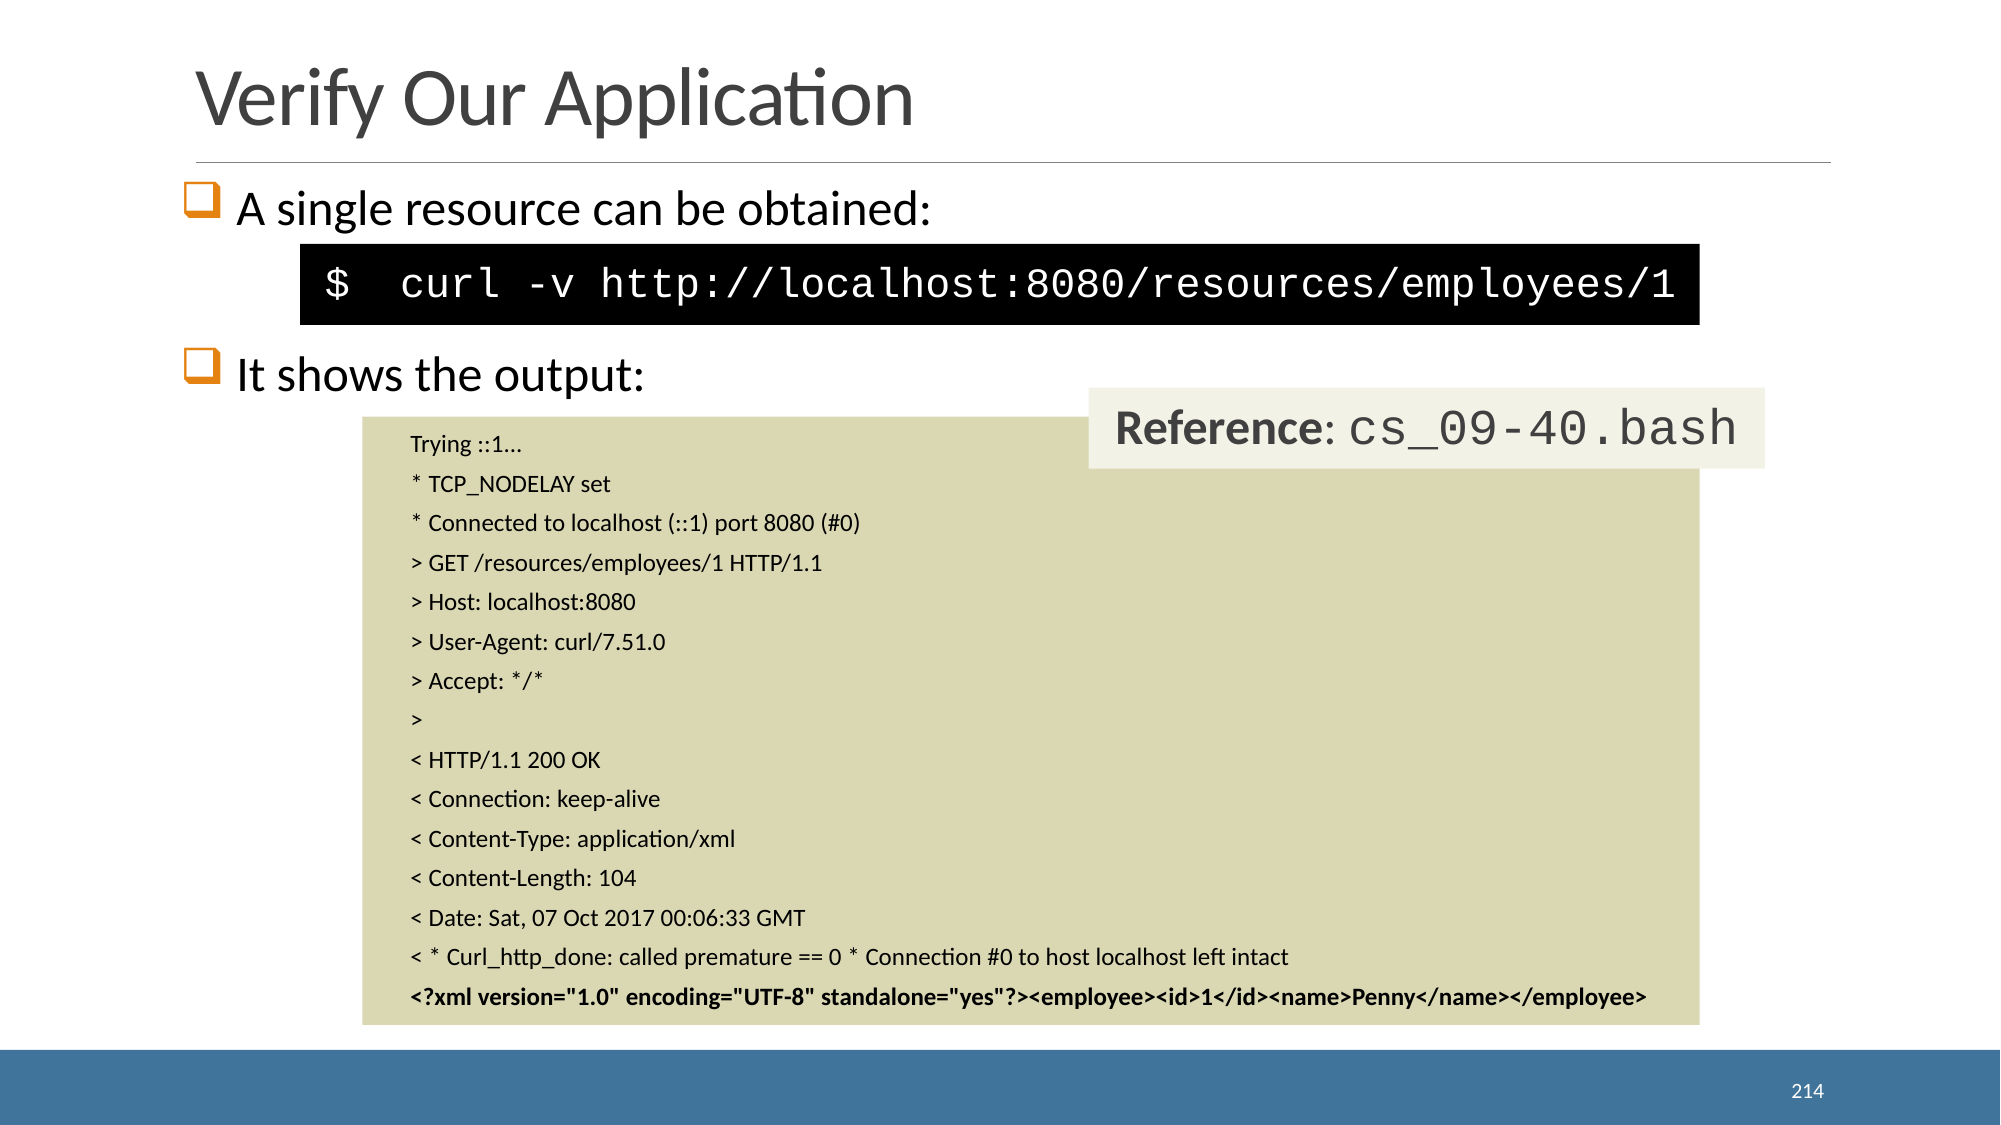

# Verify Our Application
 A single resource can be obtained:

 It shows the output:

$  curl -v http://localhost:8080/resources/employees/1
Reference: cs_09-40.bash
Trying ::1...
* TCP_NODELAY set
* Connected to localhost (::1) port 8080 (#0)
> GET /resources/employees/1 HTTP/1.1
> Host: localhost:8080
> User-Agent: curl/7.51.0
> Accept: */*
>
< HTTP/1.1 200 OK
< Connection: keep-alive
< Content-Type: application/xml
< Content-Length: 104
< Date: Sat, 07 Oct 2017 00:06:33 GMT
< * Curl_http_done: called premature == 0 * Connection #0 to host localhost left intact
<?xml version="1.0" encoding="UTF-8" standalone="yes"?><employee><id>1</id><name>Penny</name></employee>

214